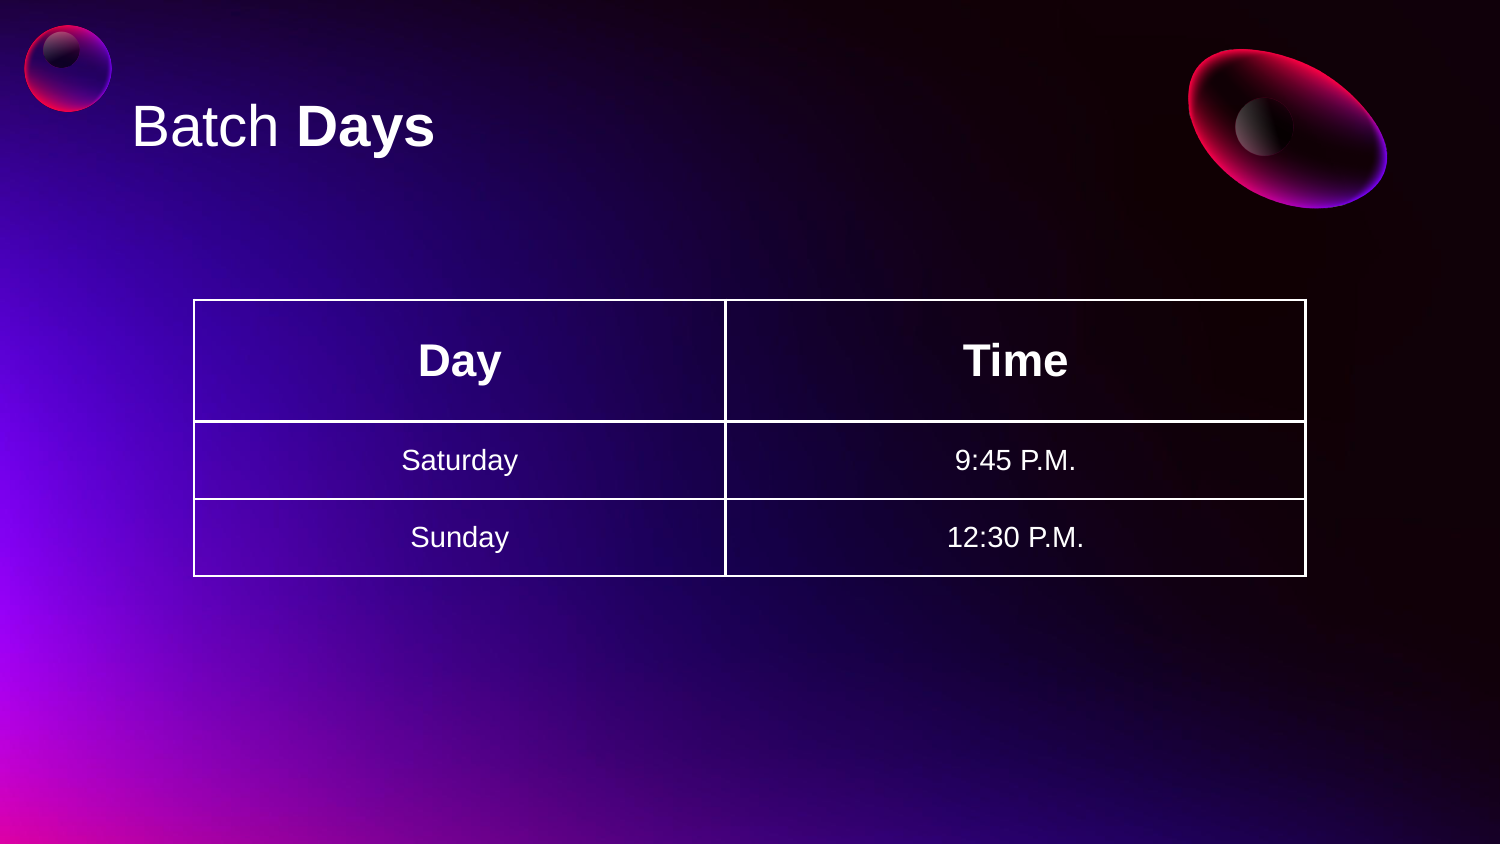

# Batch Days
| Day | Time |
| --- | --- |
| Saturday | 9:45 P.M. |
| Sunday | 12:30 P.M. |